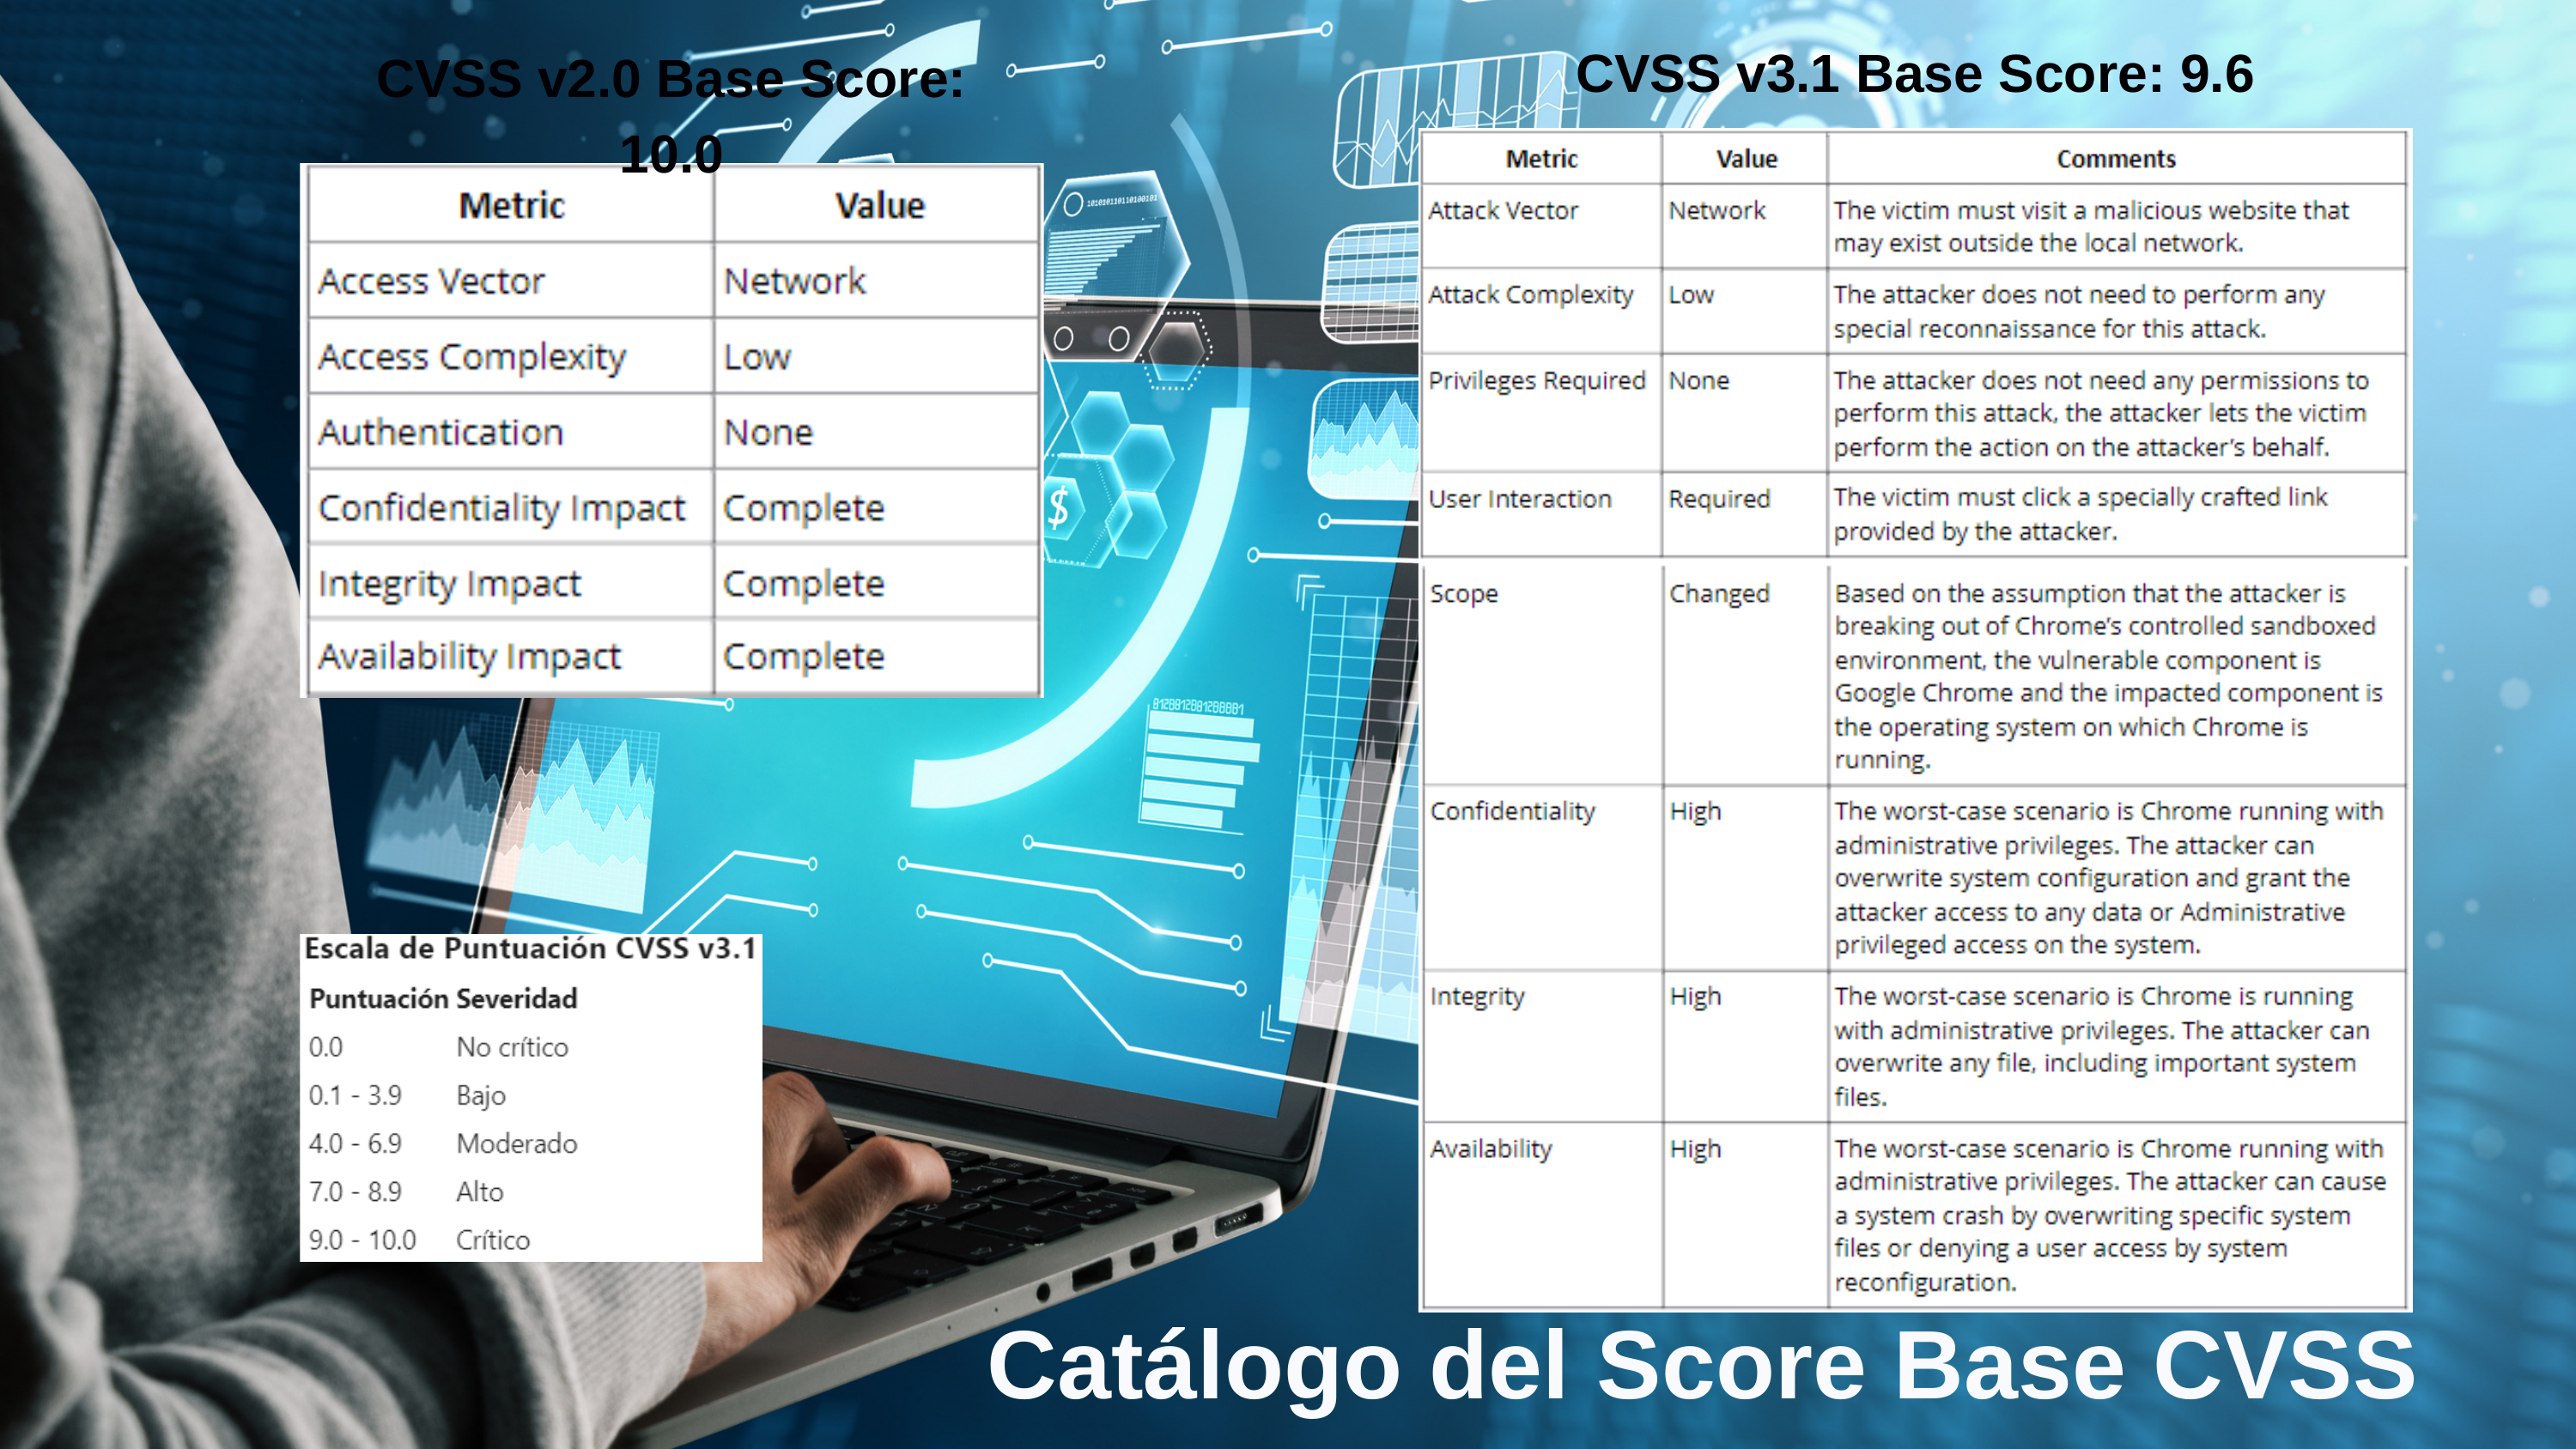

CVSS v3.1 Base Score: 9.6

CVSS v2.0 Base Score: 10.0

Catálogo del Score Base CVSS